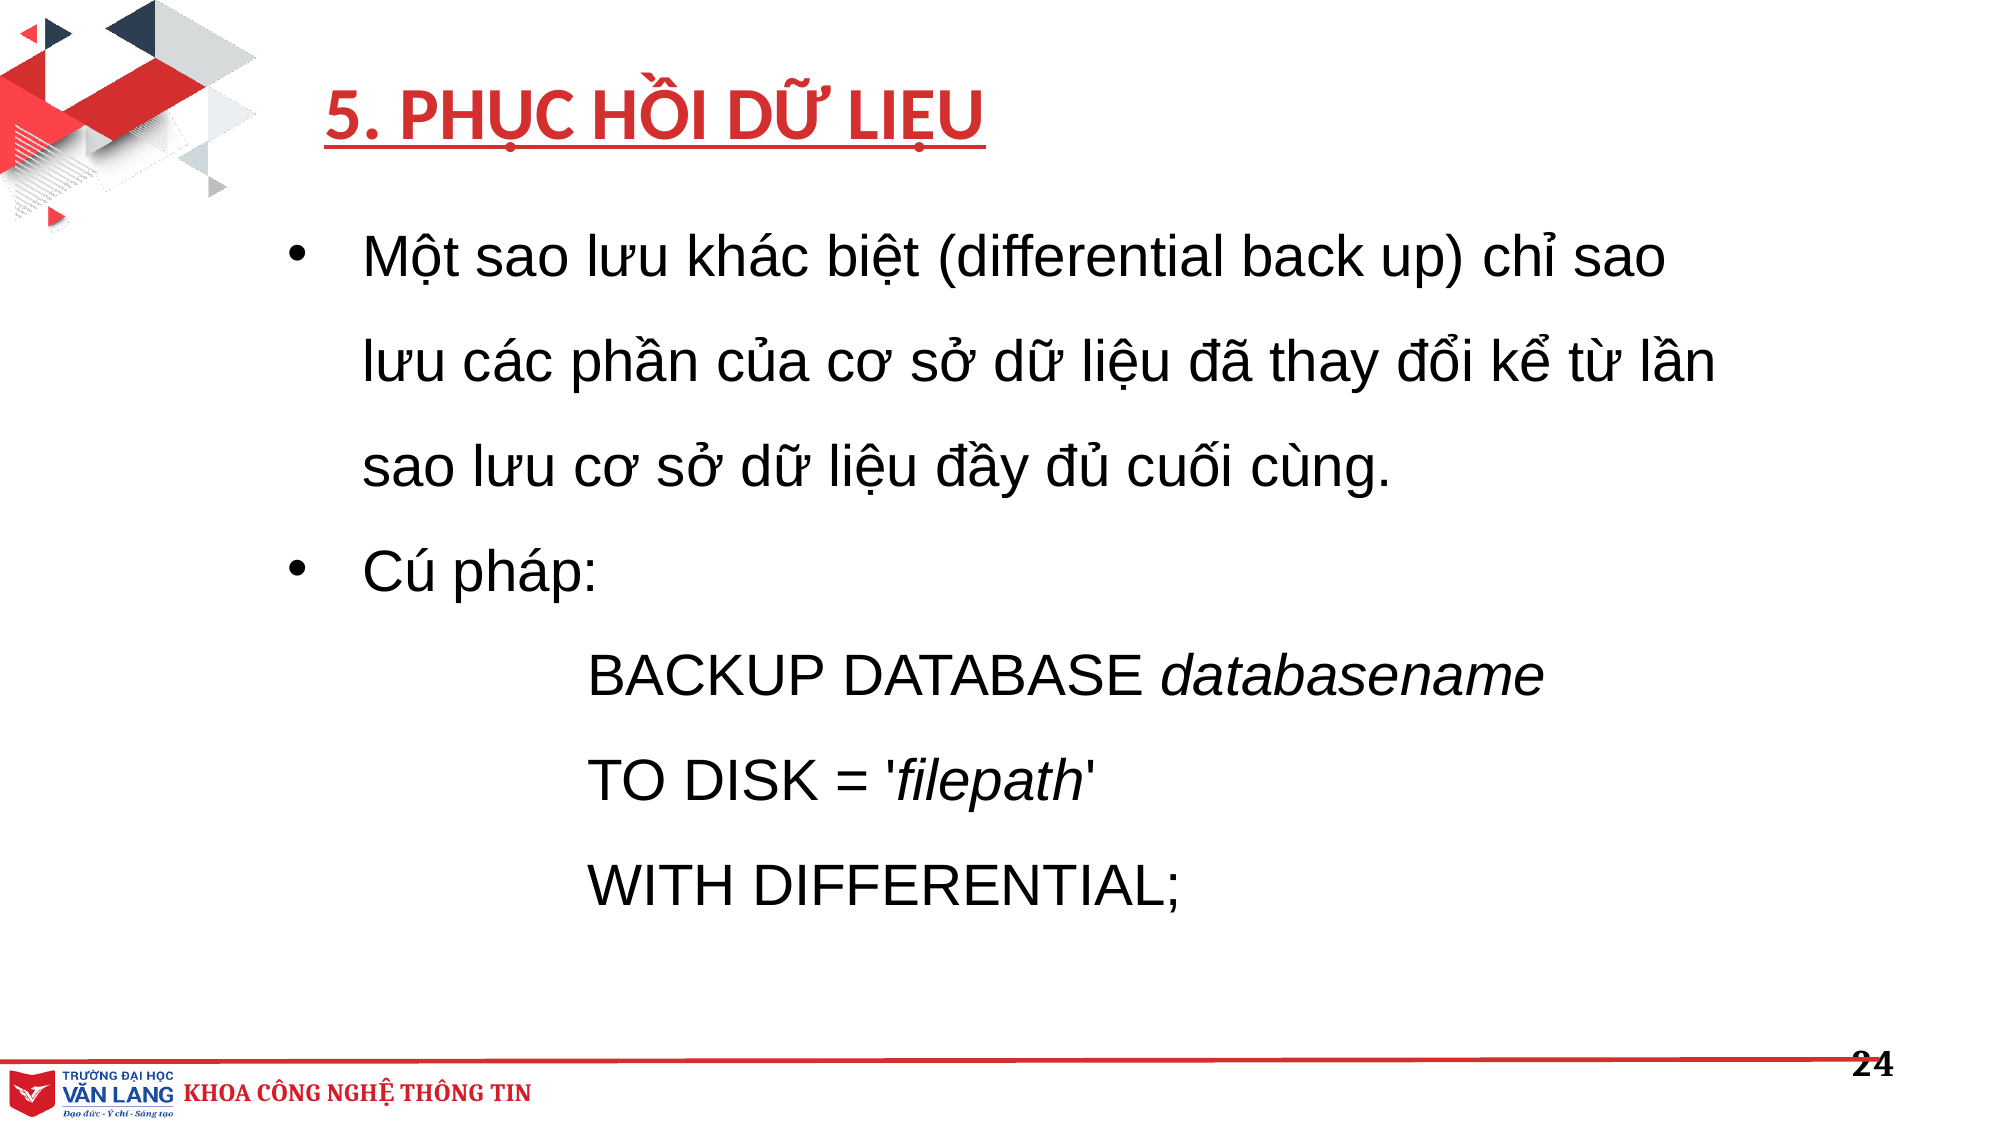

5. PHỤC HỒI DỮ LIỆU

Một sao lưu khác biệt (differential back up) chỉ sao lưu các phần của cơ sở dữ liệu đã thay đổi kể từ lần sao lưu cơ sở dữ liệu đầy đủ cuối cùng.
Cú pháp:
BACKUP DATABASE databasename
TO DISK = 'filepath'
WITH DIFFERENTIAL;